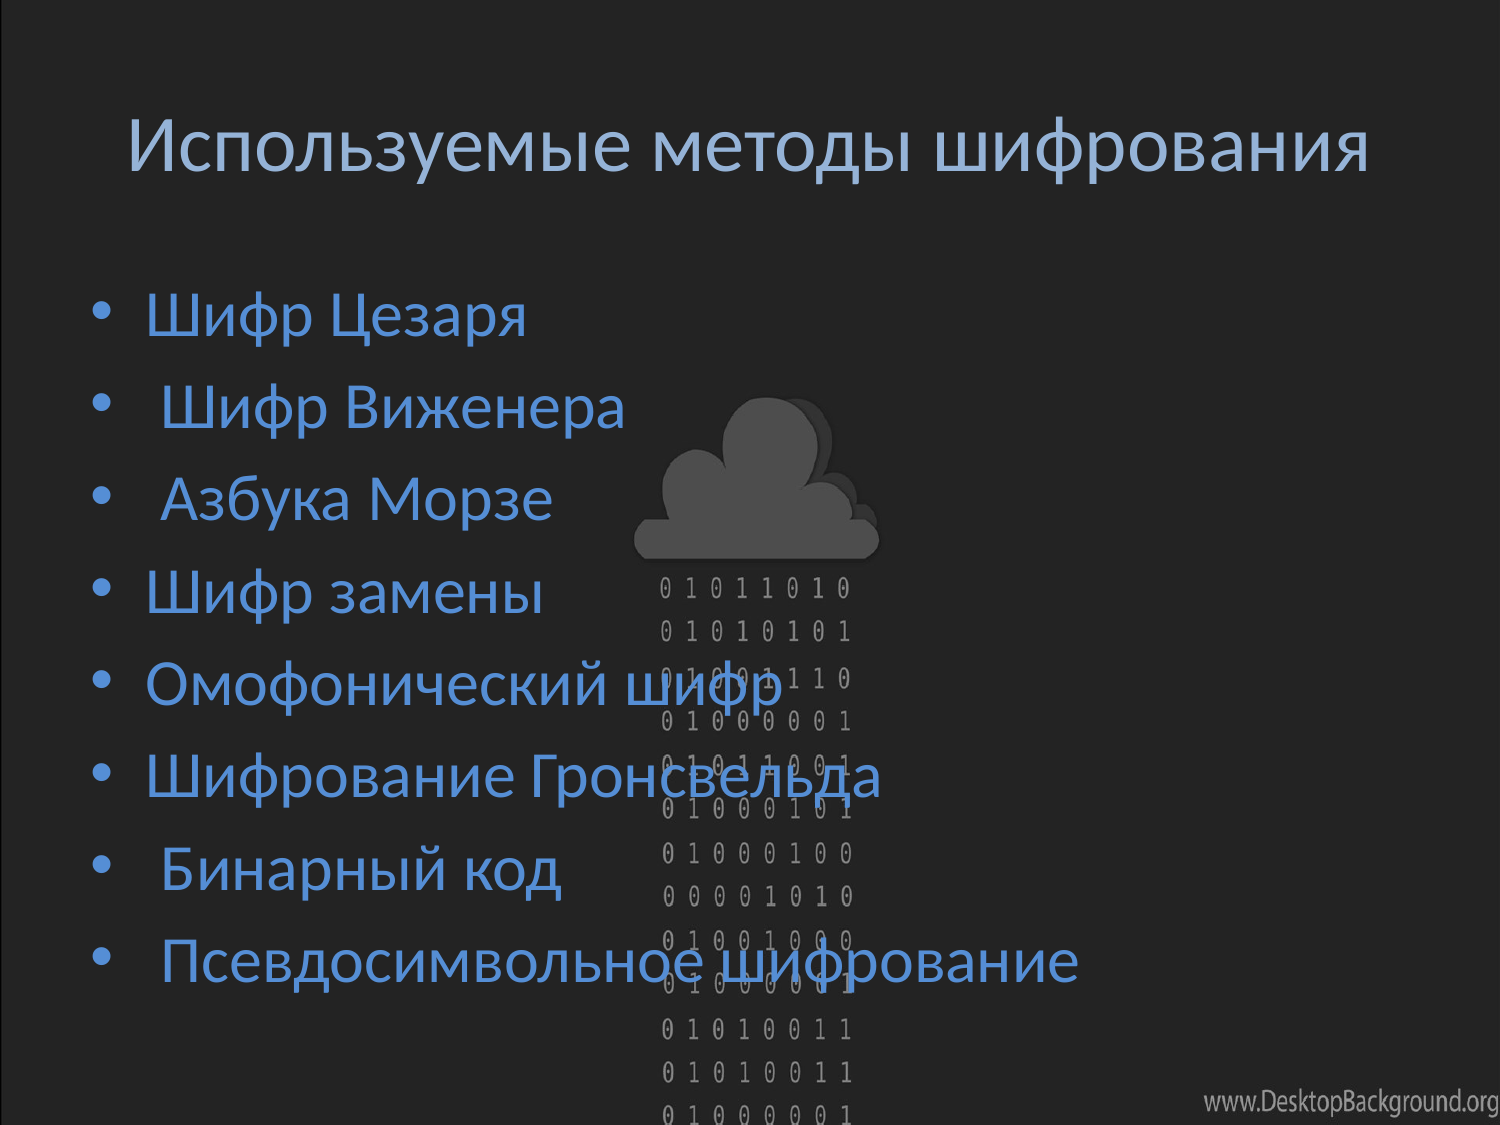

# Используемые методы шифрования
Шифр Цезаря
 Шифр Виженера
 Азбука Морзе
Шифр замены
Омофонический шифр
Шифрование Гронсвельда
 Бинарный код
 Псевдосимвольное шифрование